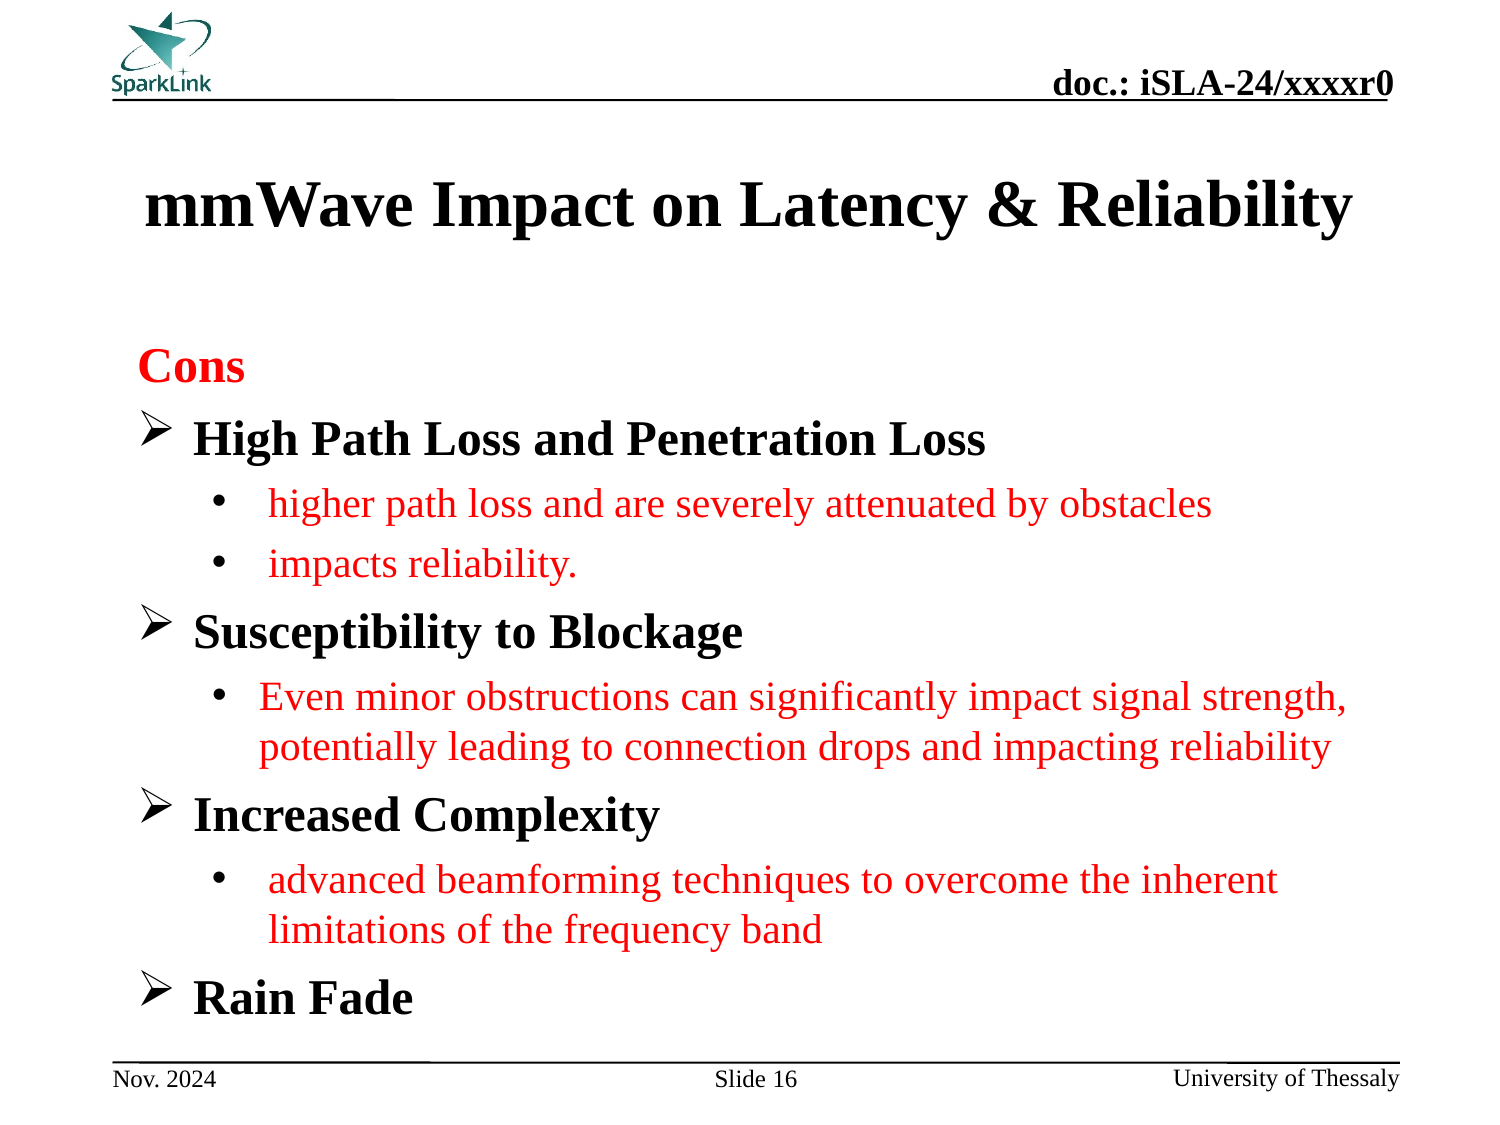

# mmWave Impact on Latency & Reliability
Cons
High Path Loss and Penetration Loss
higher path loss and are severely attenuated by obstacles
impacts reliability.
Susceptibility to Blockage
Even minor obstructions can significantly impact signal strength, potentially leading to connection drops and impacting reliability
Increased Complexity
advanced beamforming techniques to overcome the inherent limitations of the frequency band
Rain Fade
Slide 16